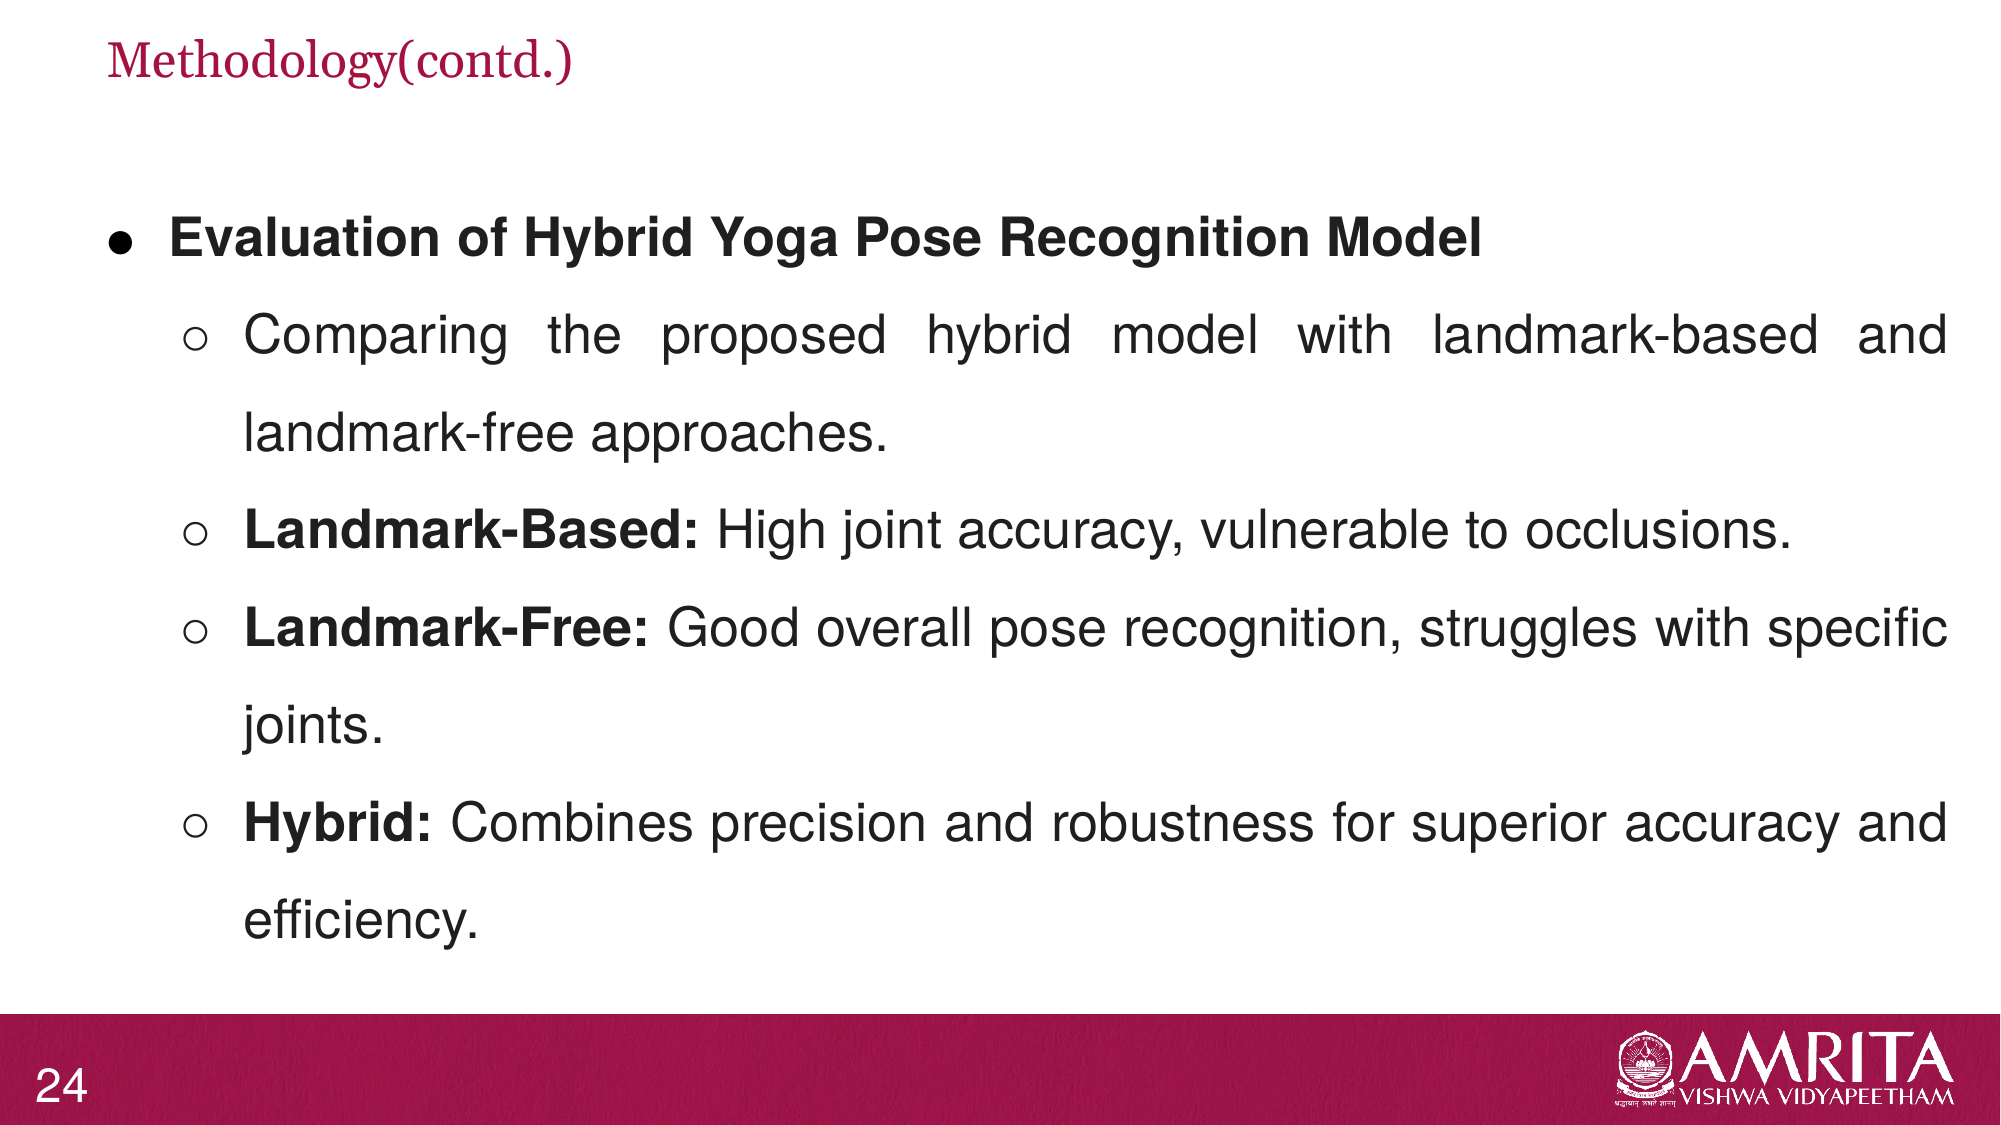

# Methodology(contd.)
Evaluation of Hybrid Yoga Pose Recognition Model
Comparing the proposed hybrid model with landmark-based and landmark-free approaches.
Landmark-Based: High joint accuracy, vulnerable to occlusions.
Landmark-Free: Good overall pose recognition, struggles with specific joints.
Hybrid: Combines precision and robustness for superior accuracy and efficiency.

24